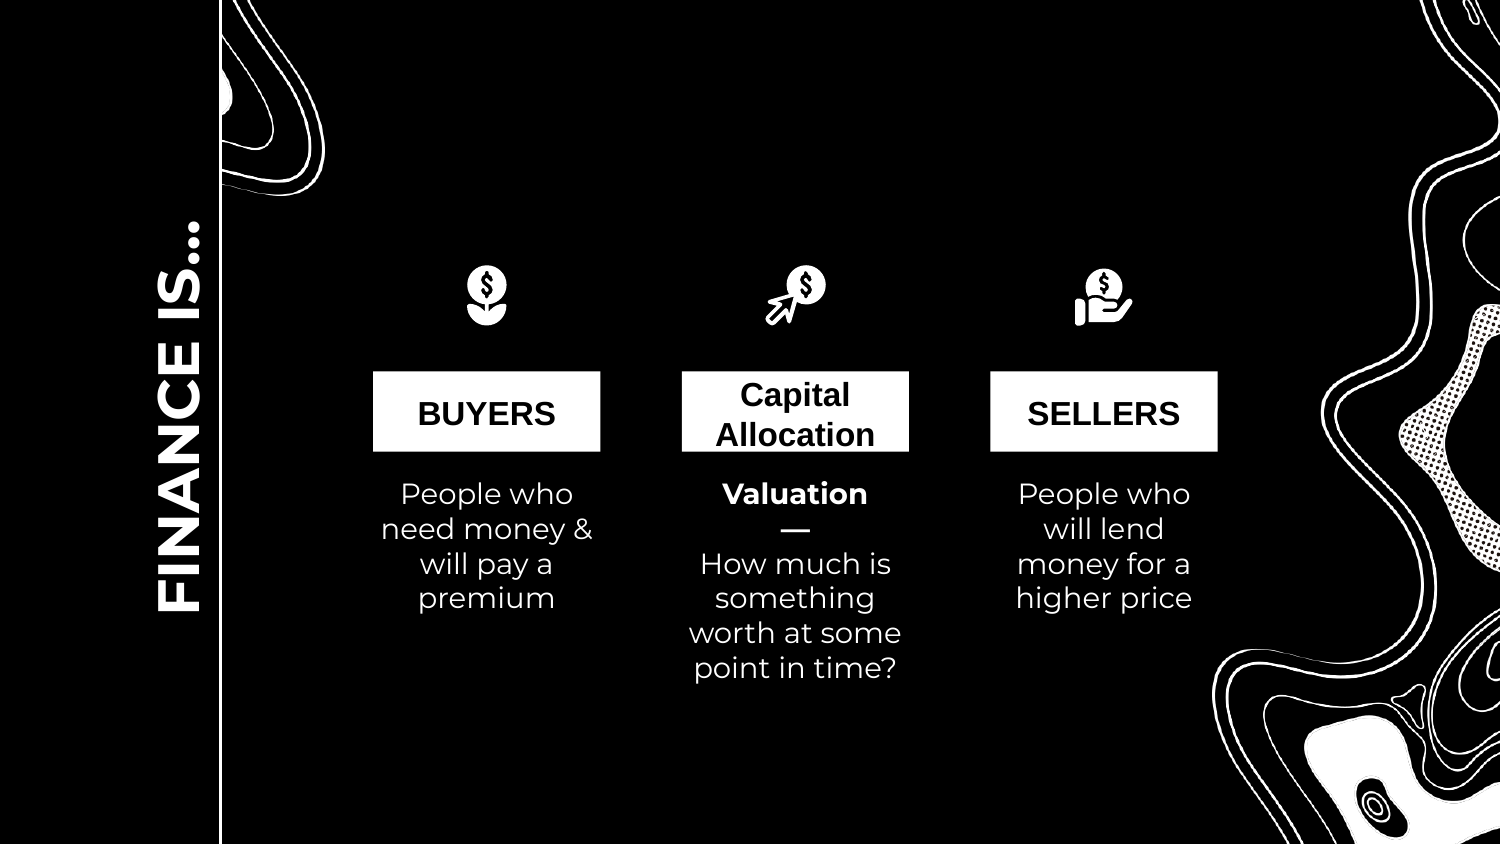

x

Capital Allocation
# FINANCE IS…

BUYERS
SELLERS
People who need money & will pay a premium
Valuation
—
How much is something worth at some point in time?
People who will lend money for a higher price